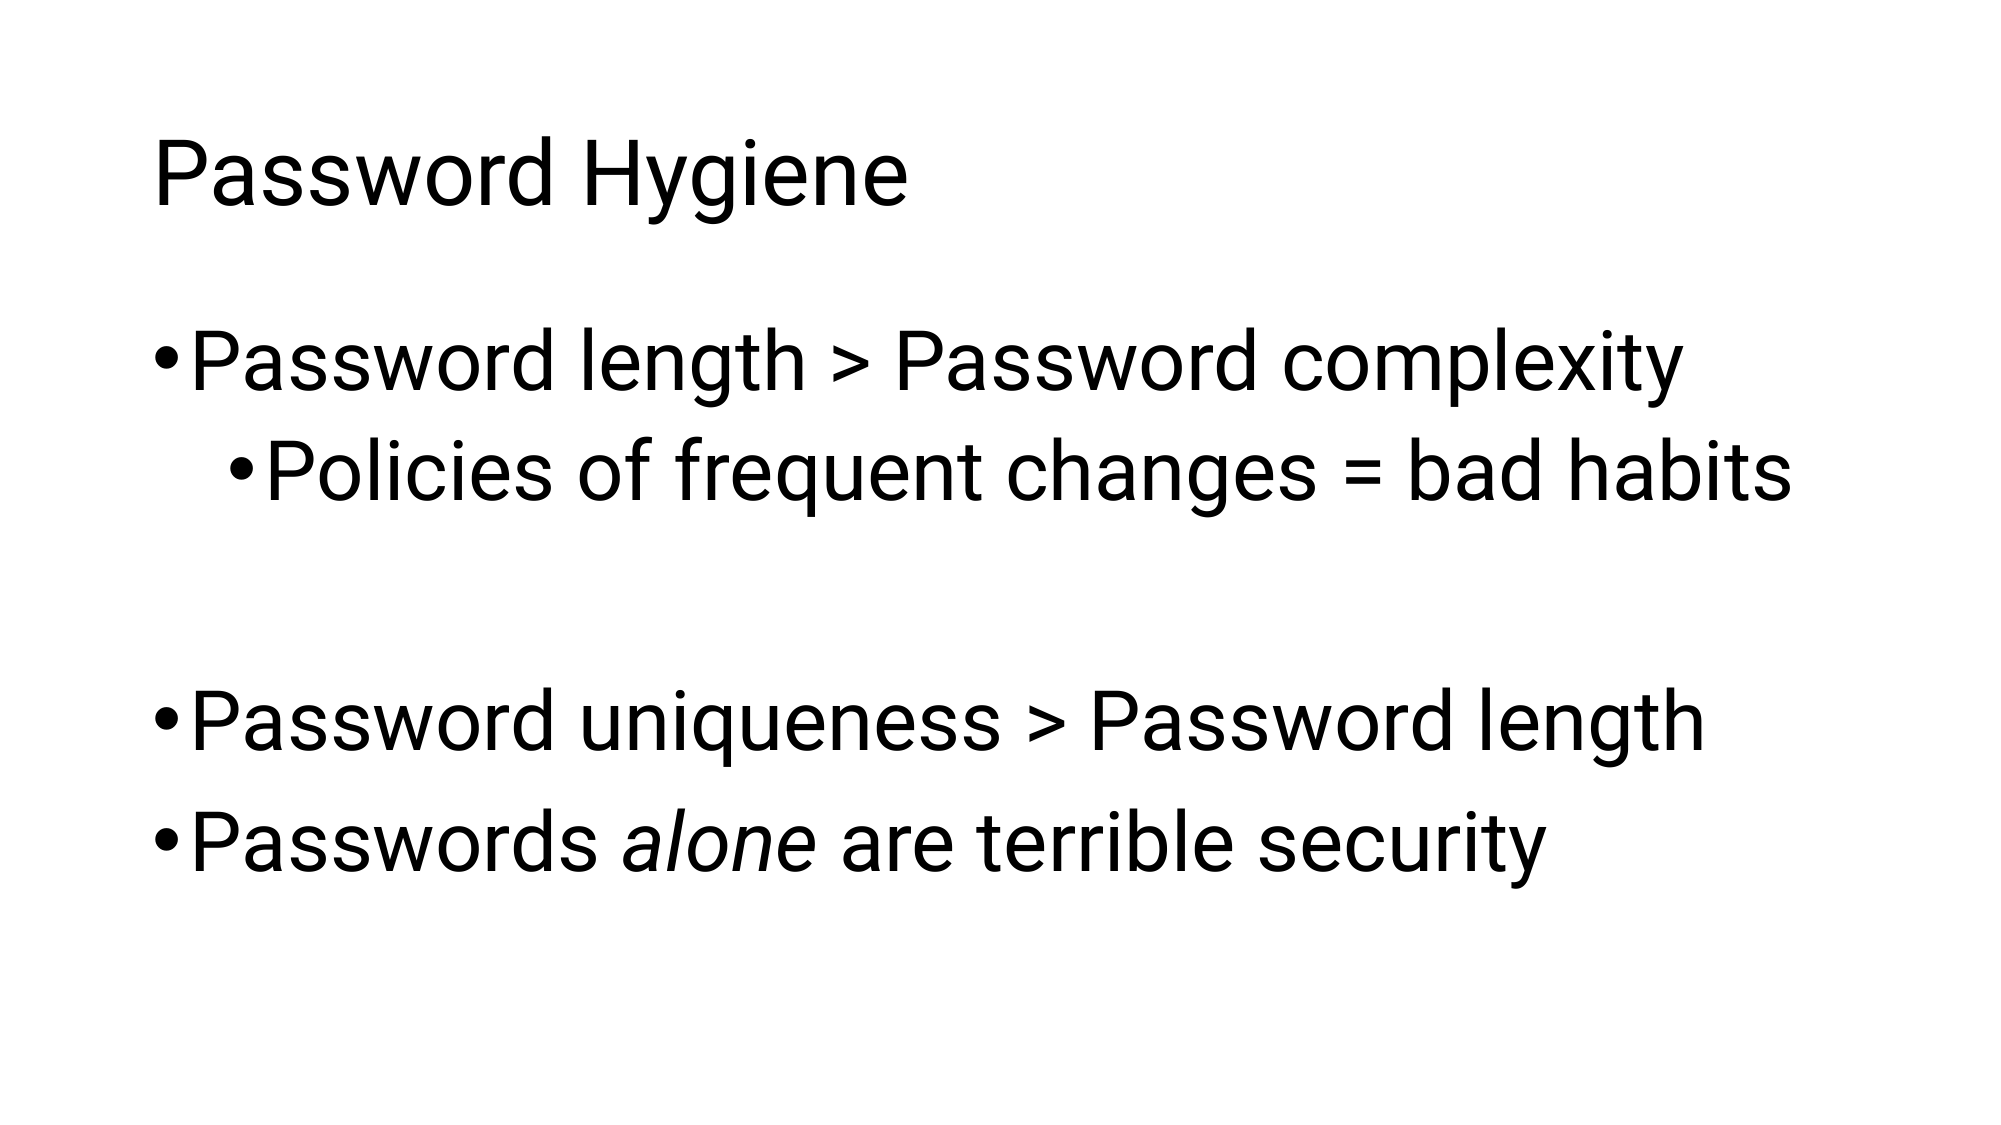

# Password Hygiene
Password length > Password complexity
Policies of frequent changes = bad habits

Password uniqueness > Password length
Passwords alone are terrible security